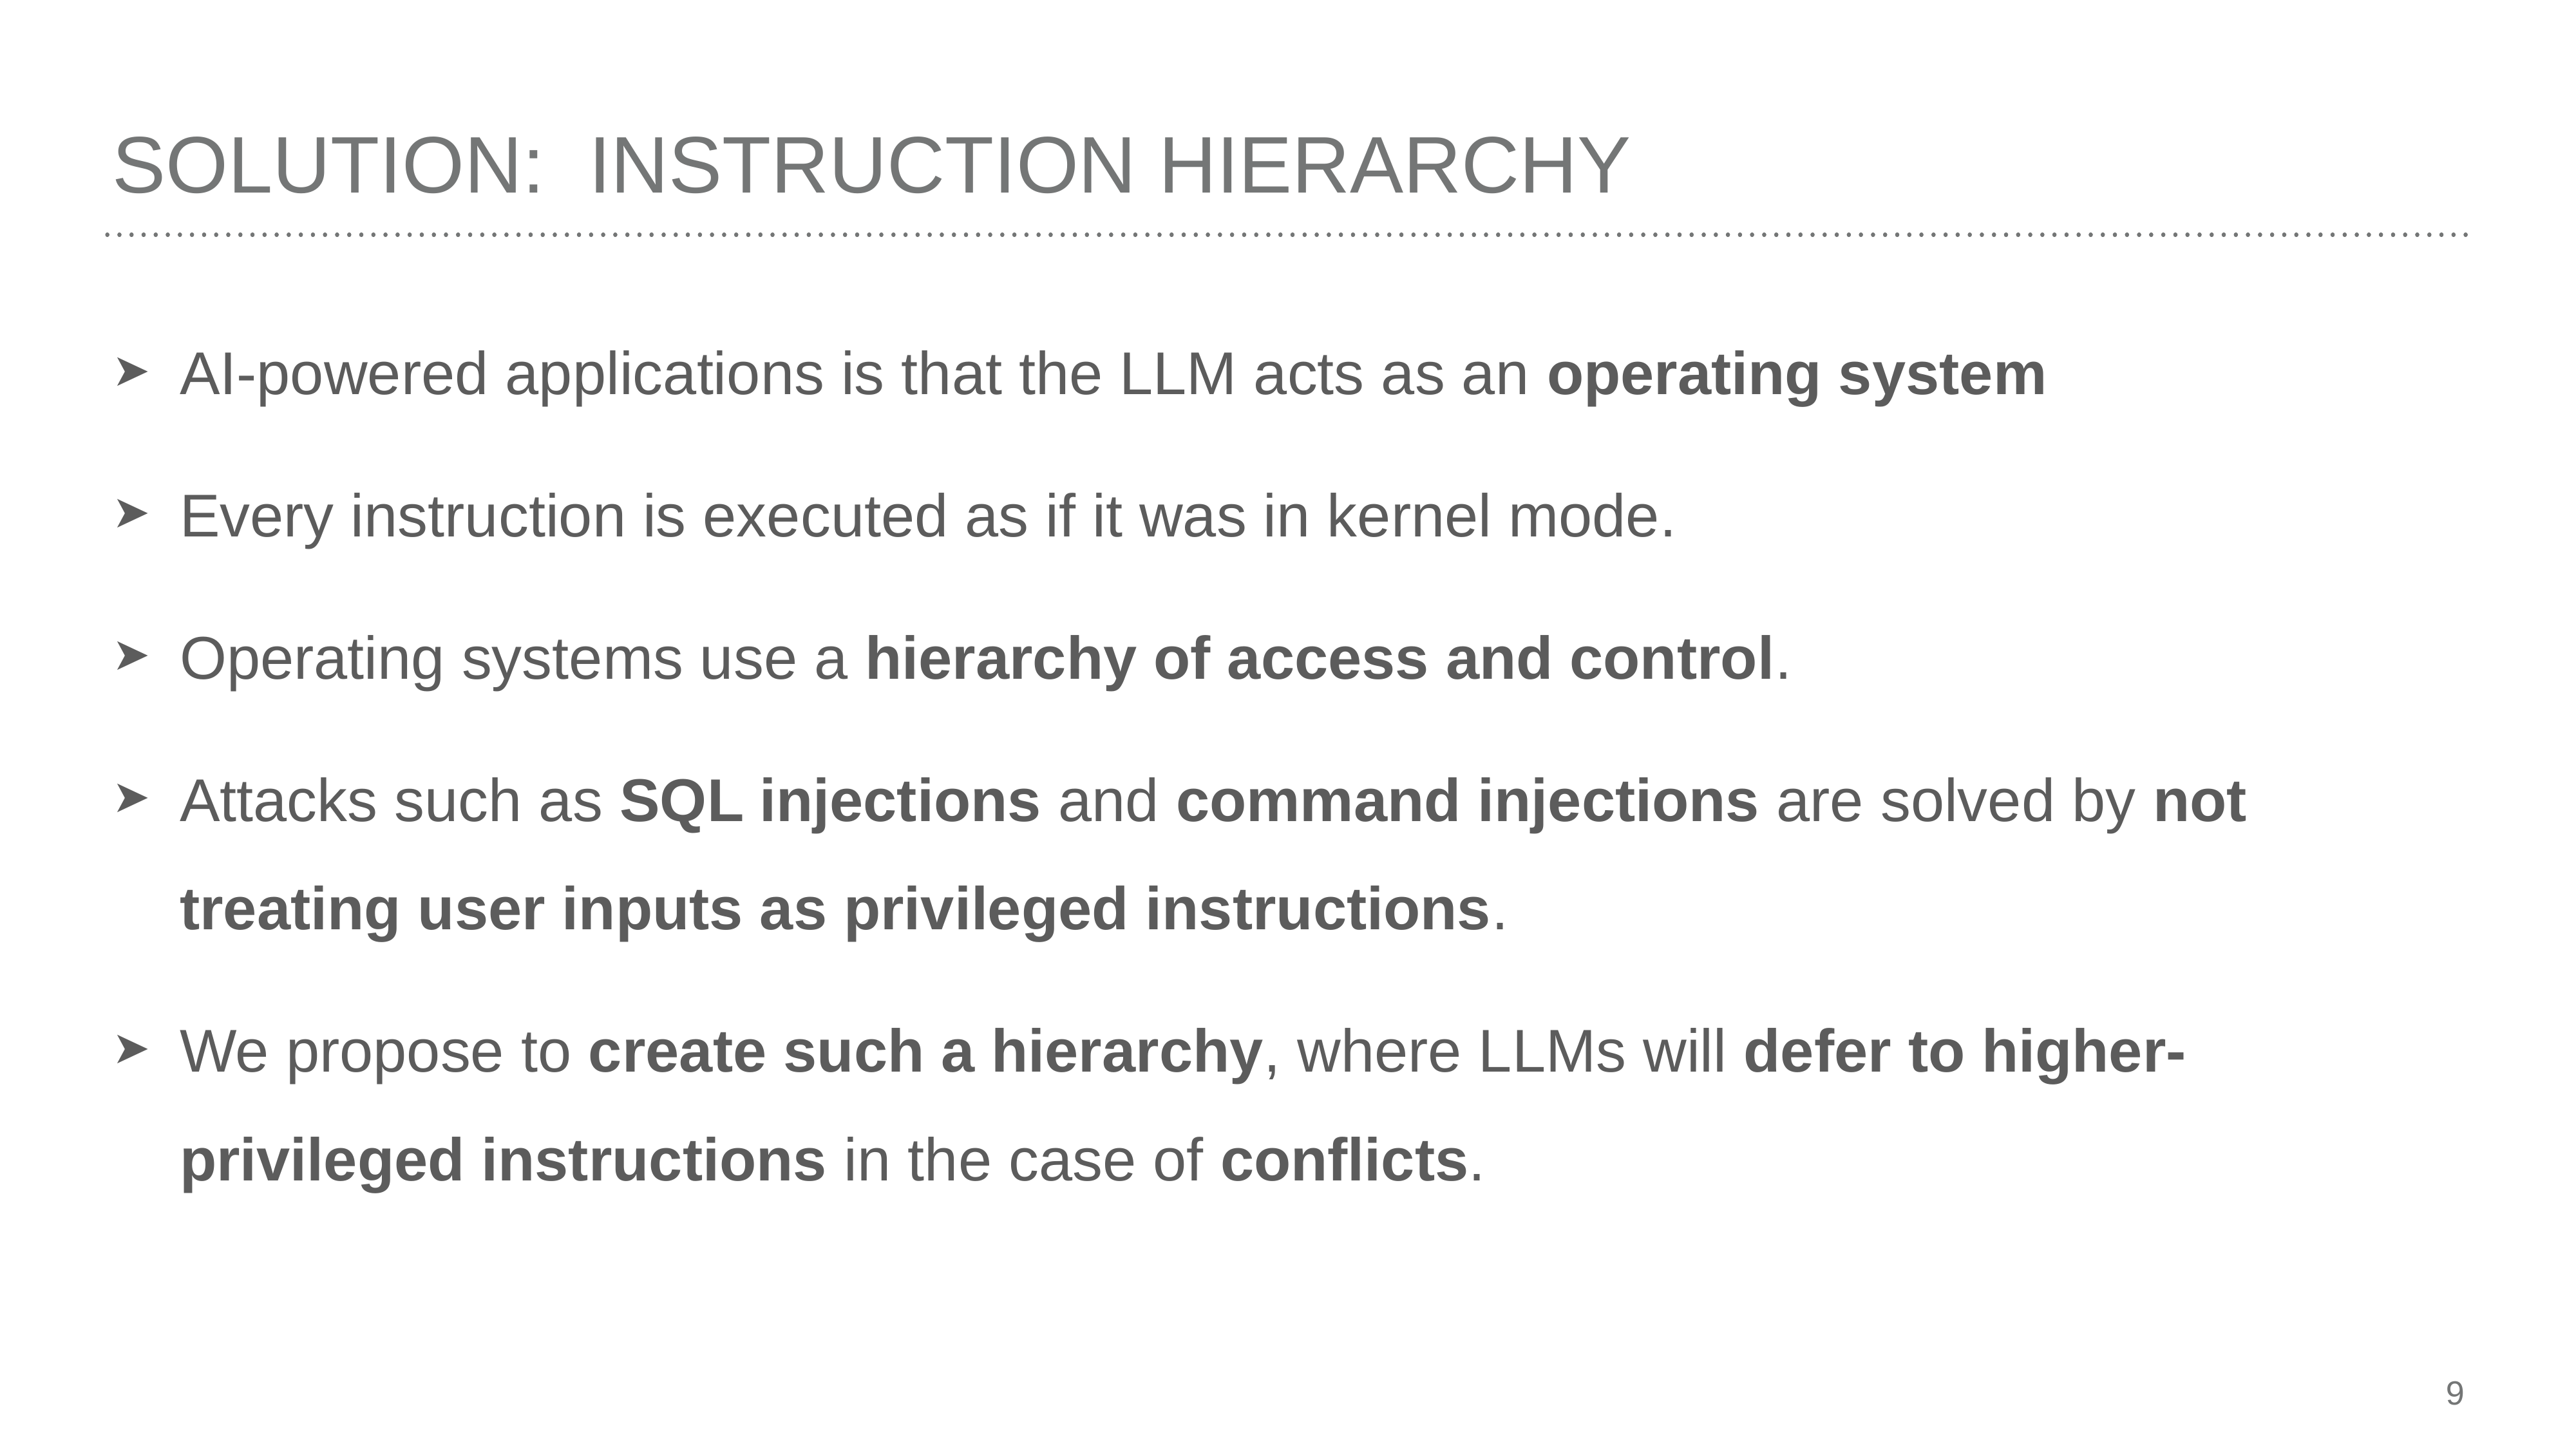

# Solution:  Instruction hierarchy

AI-powered applications is that the LLM acts as an operating system
Every instruction is executed as if it was in kernel mode.
Operating systems use a hierarchy of access and control.
Attacks such as SQL injections and command injections are solved by not treating user inputs as privileged instructions.
We propose to create such a hierarchy, where LLMs will defer to higher-privileged instructions in the case of conflicts.

9